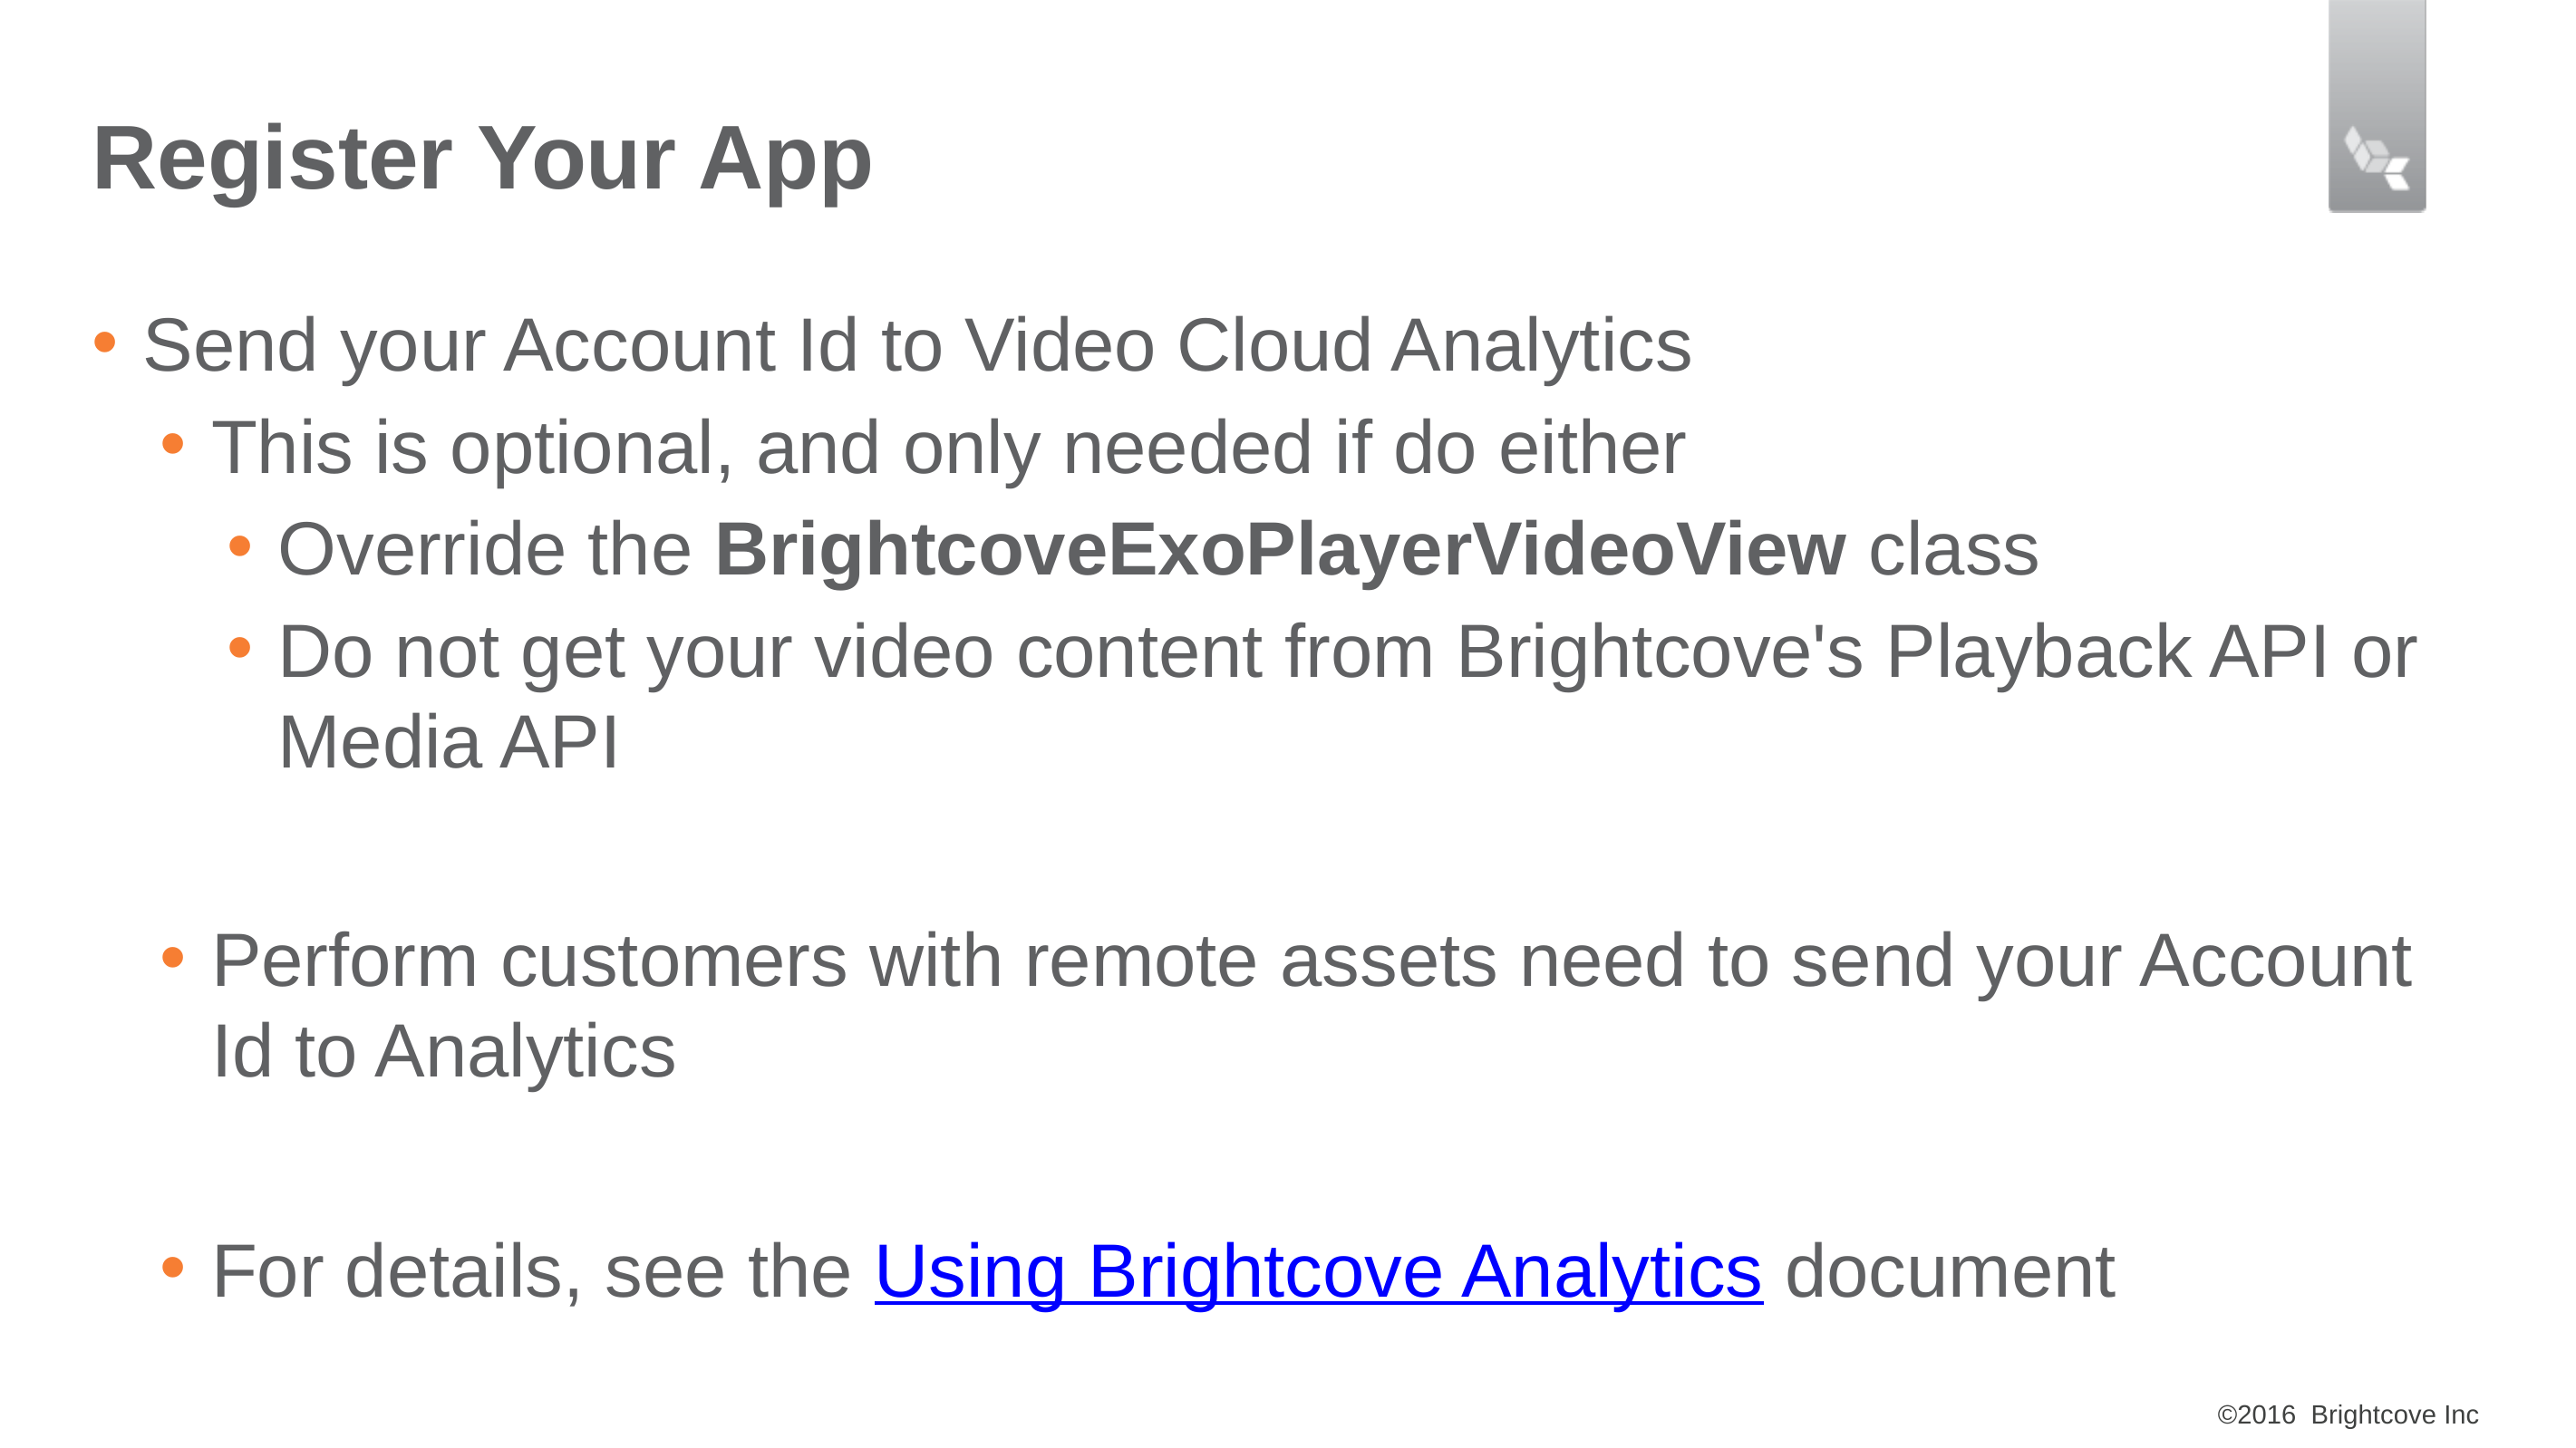

# Register Your App
Send your Account Id to Video Cloud Analytics
This is optional, and only needed if do either
Override the BrightcoveExoPlayerVideoView class
Do not get your video content from Brightcove's Playback API or Media API

Perform customers with remote assets need to send your Account Id to Analytics

For details, see the Using Brightcove Analytics document
28